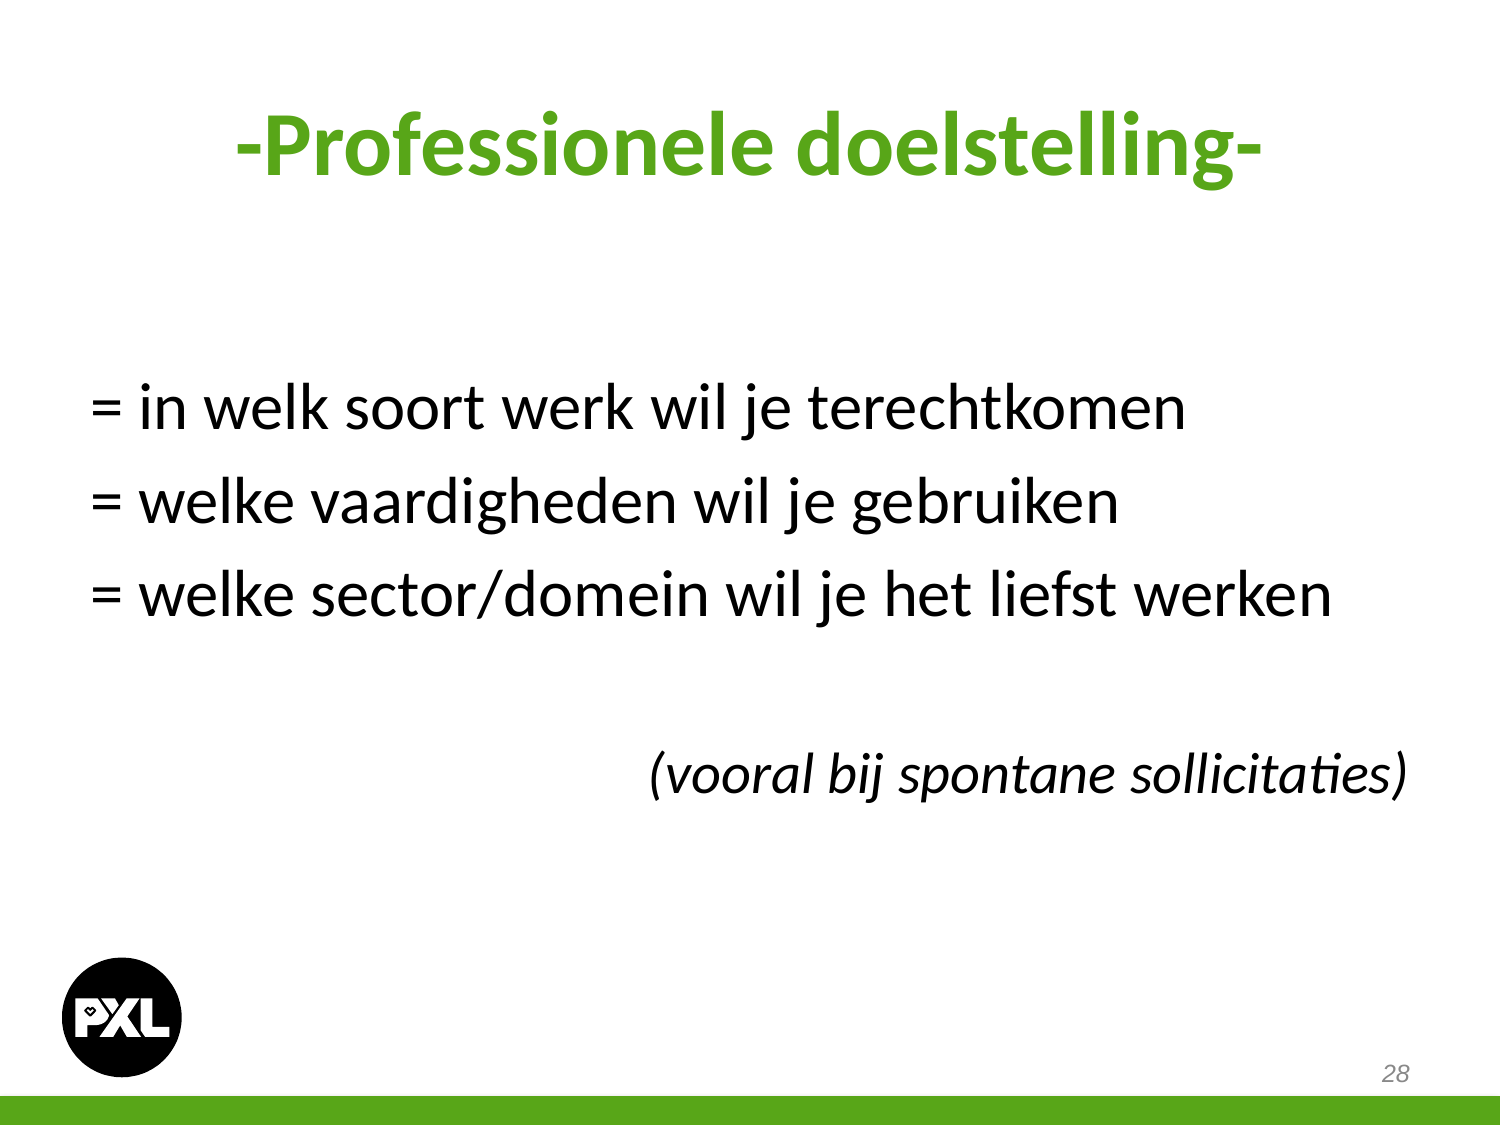

# -Professionele doelstelling-

= in welk soort werk wil je terechtkomen
= welke vaardigheden wil je gebruiken
= welke sector/domein wil je het liefst werken

(vooral bij spontane sollicitaties)
28